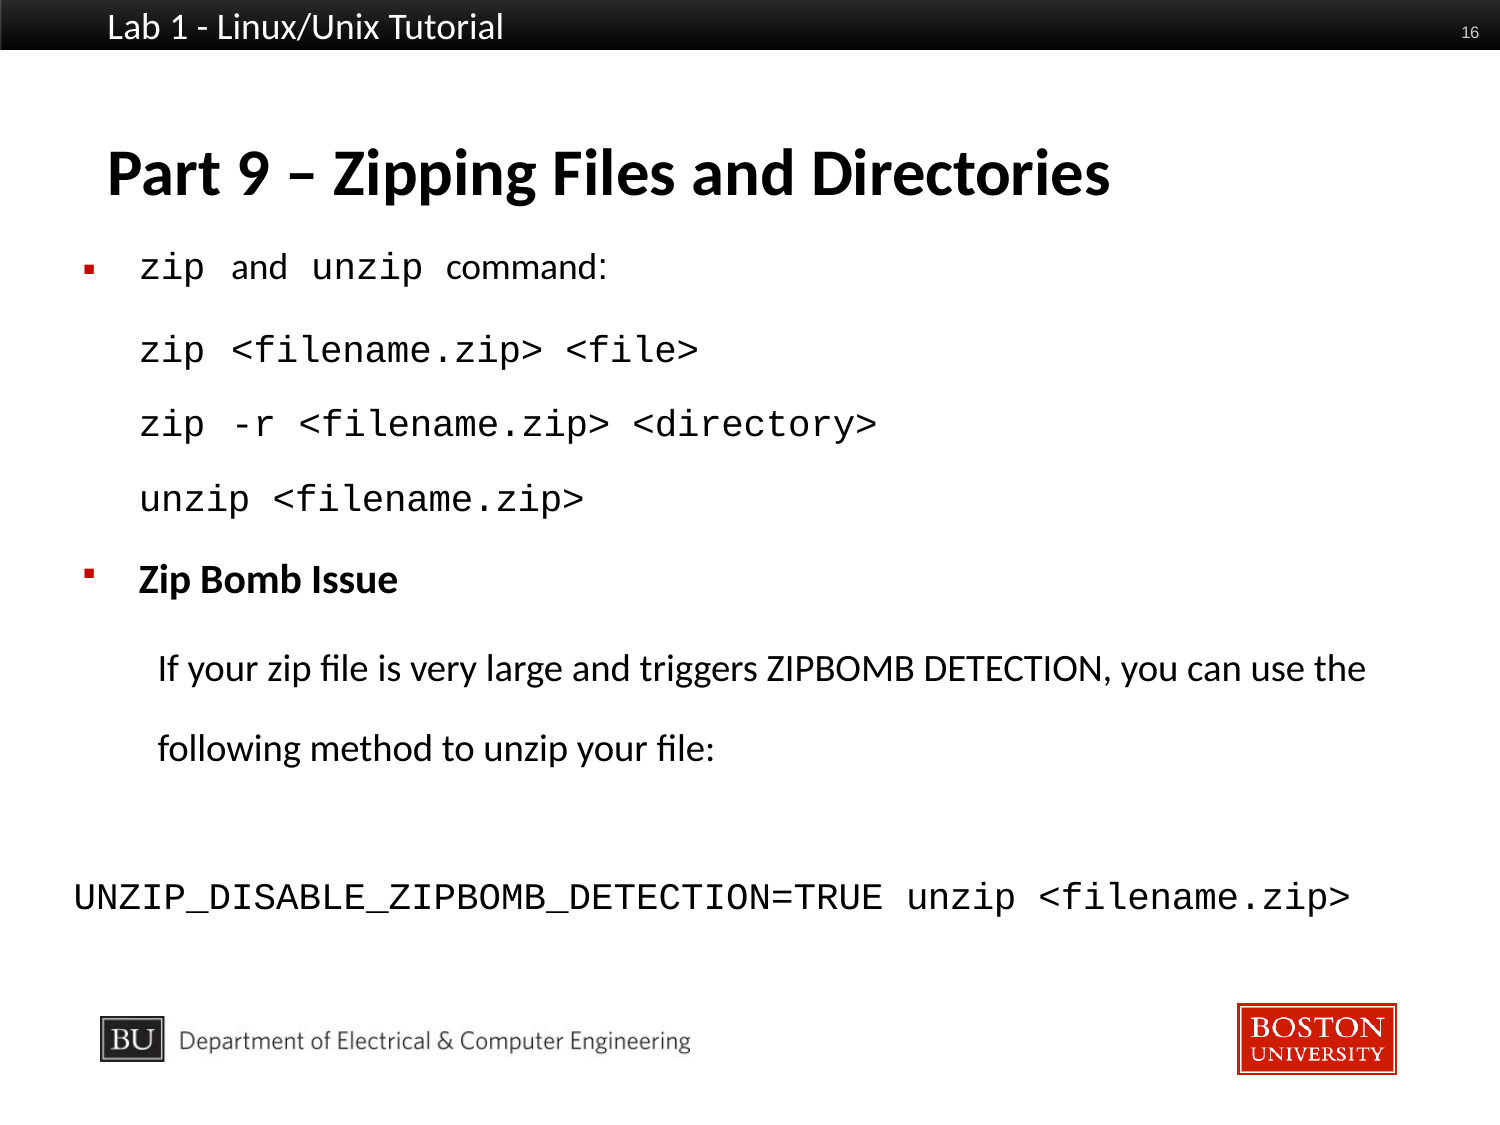

Lab 1 - Linux/Unix Tutorial
16
# Part 9 – Zipping Files and Directories
zip	and unzip command:
▪
zip	<filename.zip> <file>
zip	-r	<filename.zip> <directory>
unzip <filename.zip>
Zip Bomb Issue
If your zip file is very large and triggers ZIPBOMB DETECTION, you can use the following method to unzip your file:
▪
UNZIP_DISABLE_ZIPBOMB_DETECTION=TRUE unzip <filename.zip>